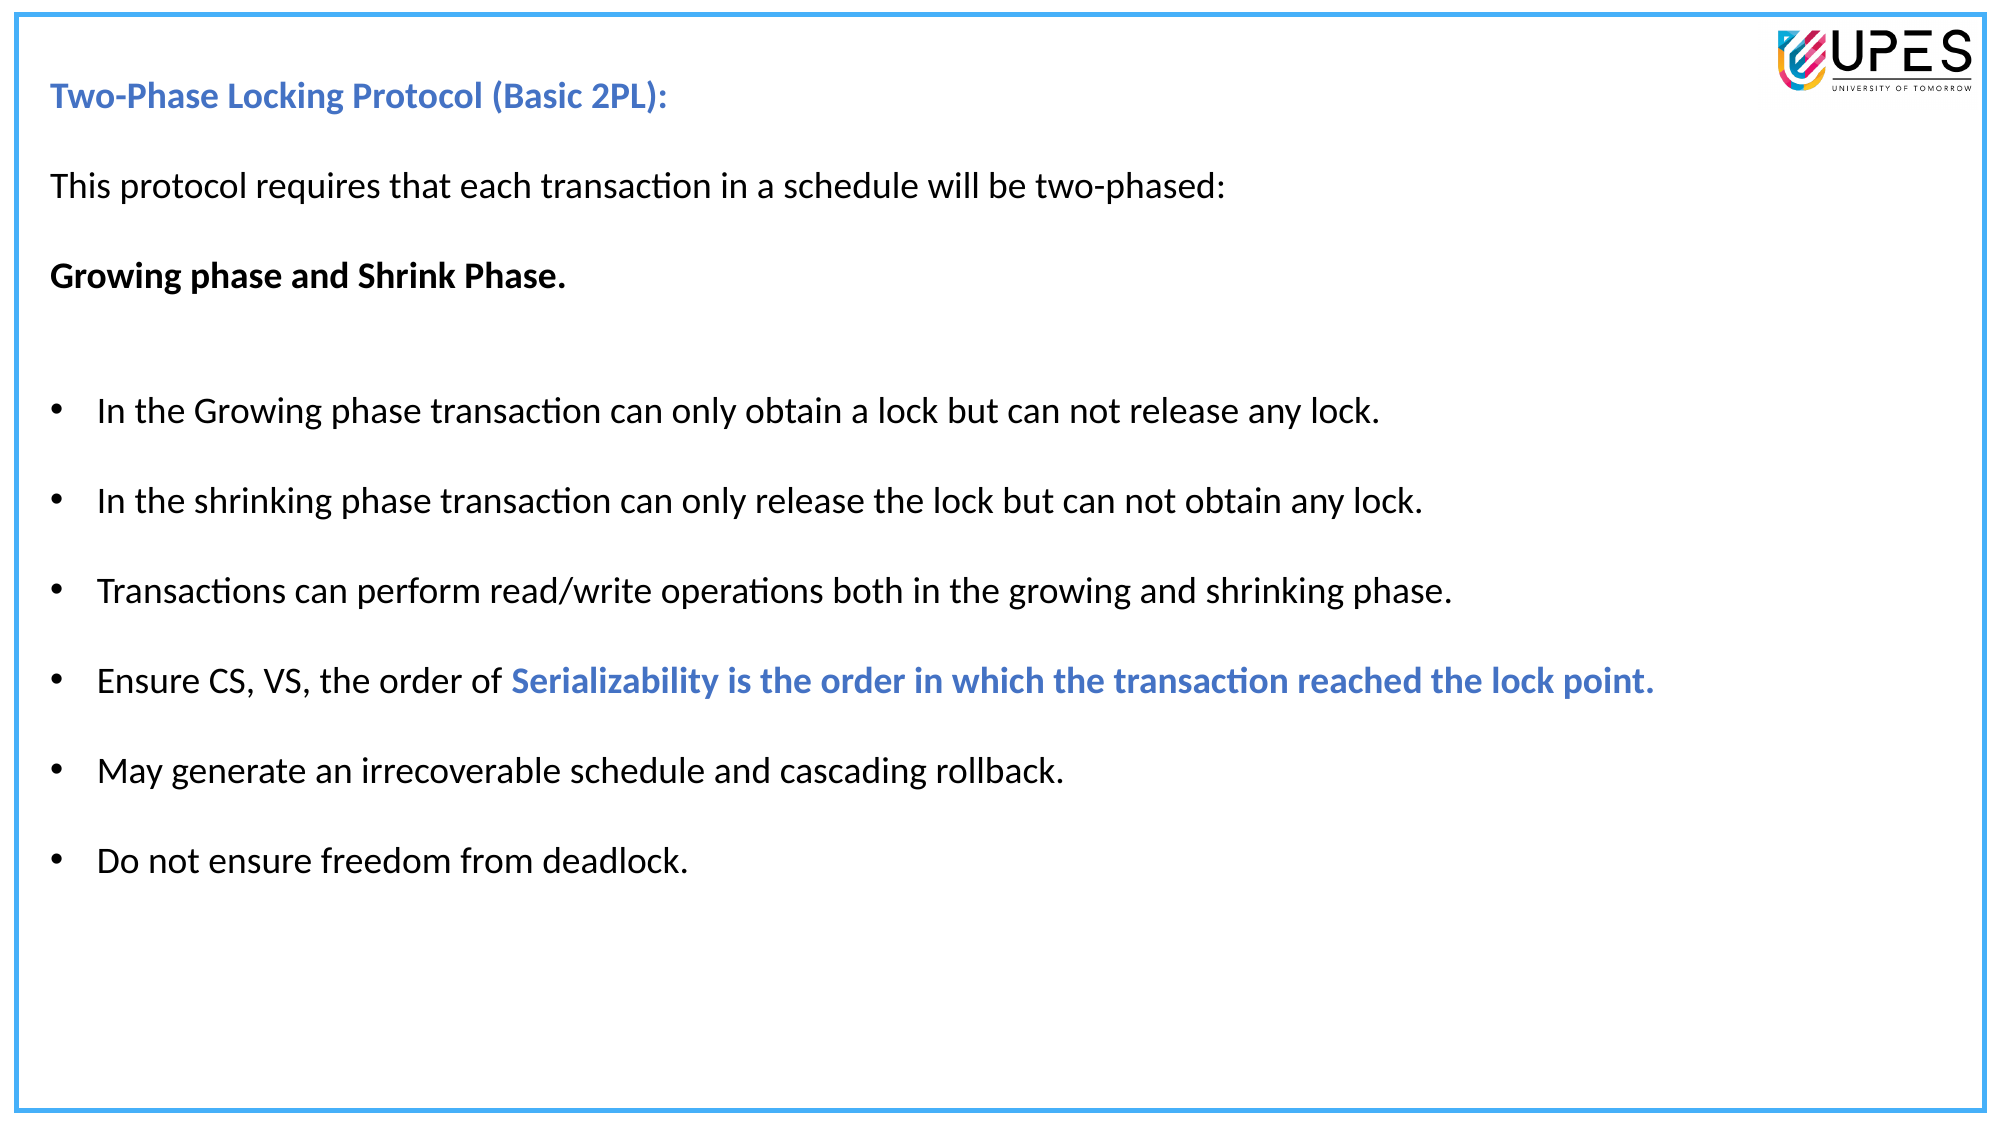

Two-Phase Locking Protocol (Basic 2PL):

This protocol requires that each transaction in a schedule will be two-phased:

Growing phase and Shrink Phase.

In the Growing phase transaction can only obtain a lock but can not release any lock.
In the shrinking phase transaction can only release the lock but can not obtain any lock.
Transactions can perform read/write operations both in the growing and shrinking phase.
Ensure CS, VS, the order of Serializability is the order in which the transaction reached the lock point.
May generate an irrecoverable schedule and cascading rollback.
Do not ensure freedom from deadlock.